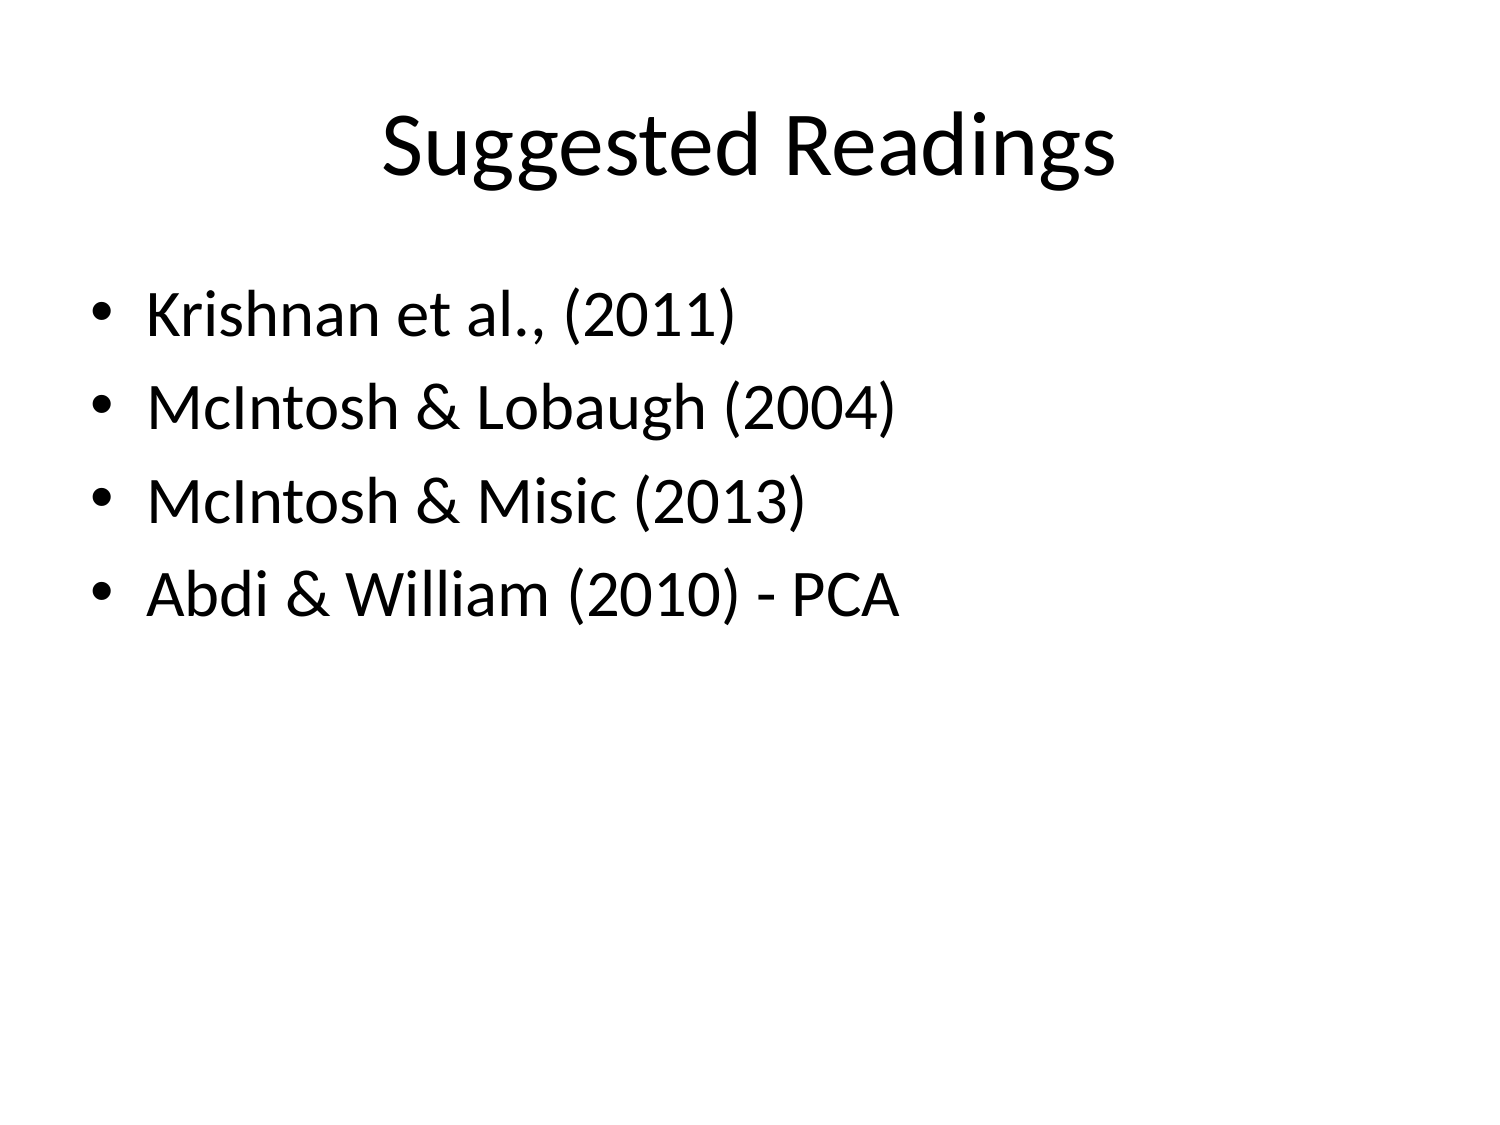

# Suggested Readings
Krishnan et al., (2011)
McIntosh & Lobaugh (2004)
McIntosh & Misic (2013)
Abdi & William (2010) - PCA